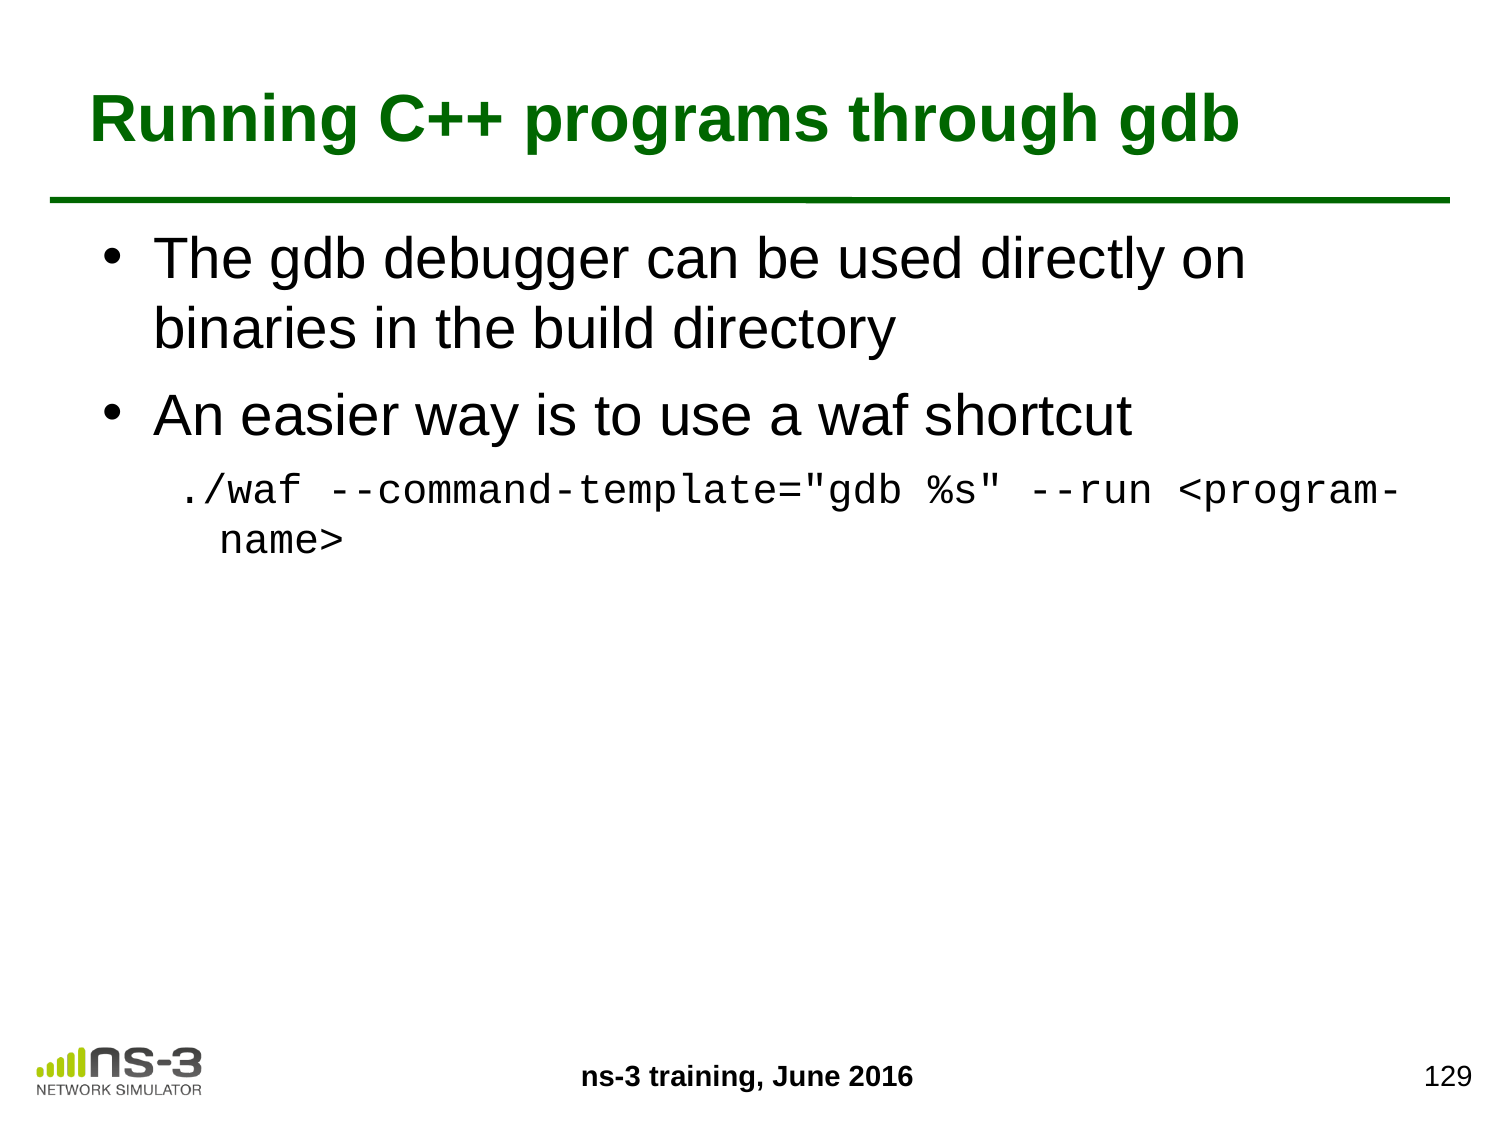

# Running C++ programs through gdb
The gdb debugger can be used directly on binaries in the build directory
An easier way is to use a waf shortcut
./waf --command-template="gdb %s" --run <program-name>

129
ns-3 training, June 2016